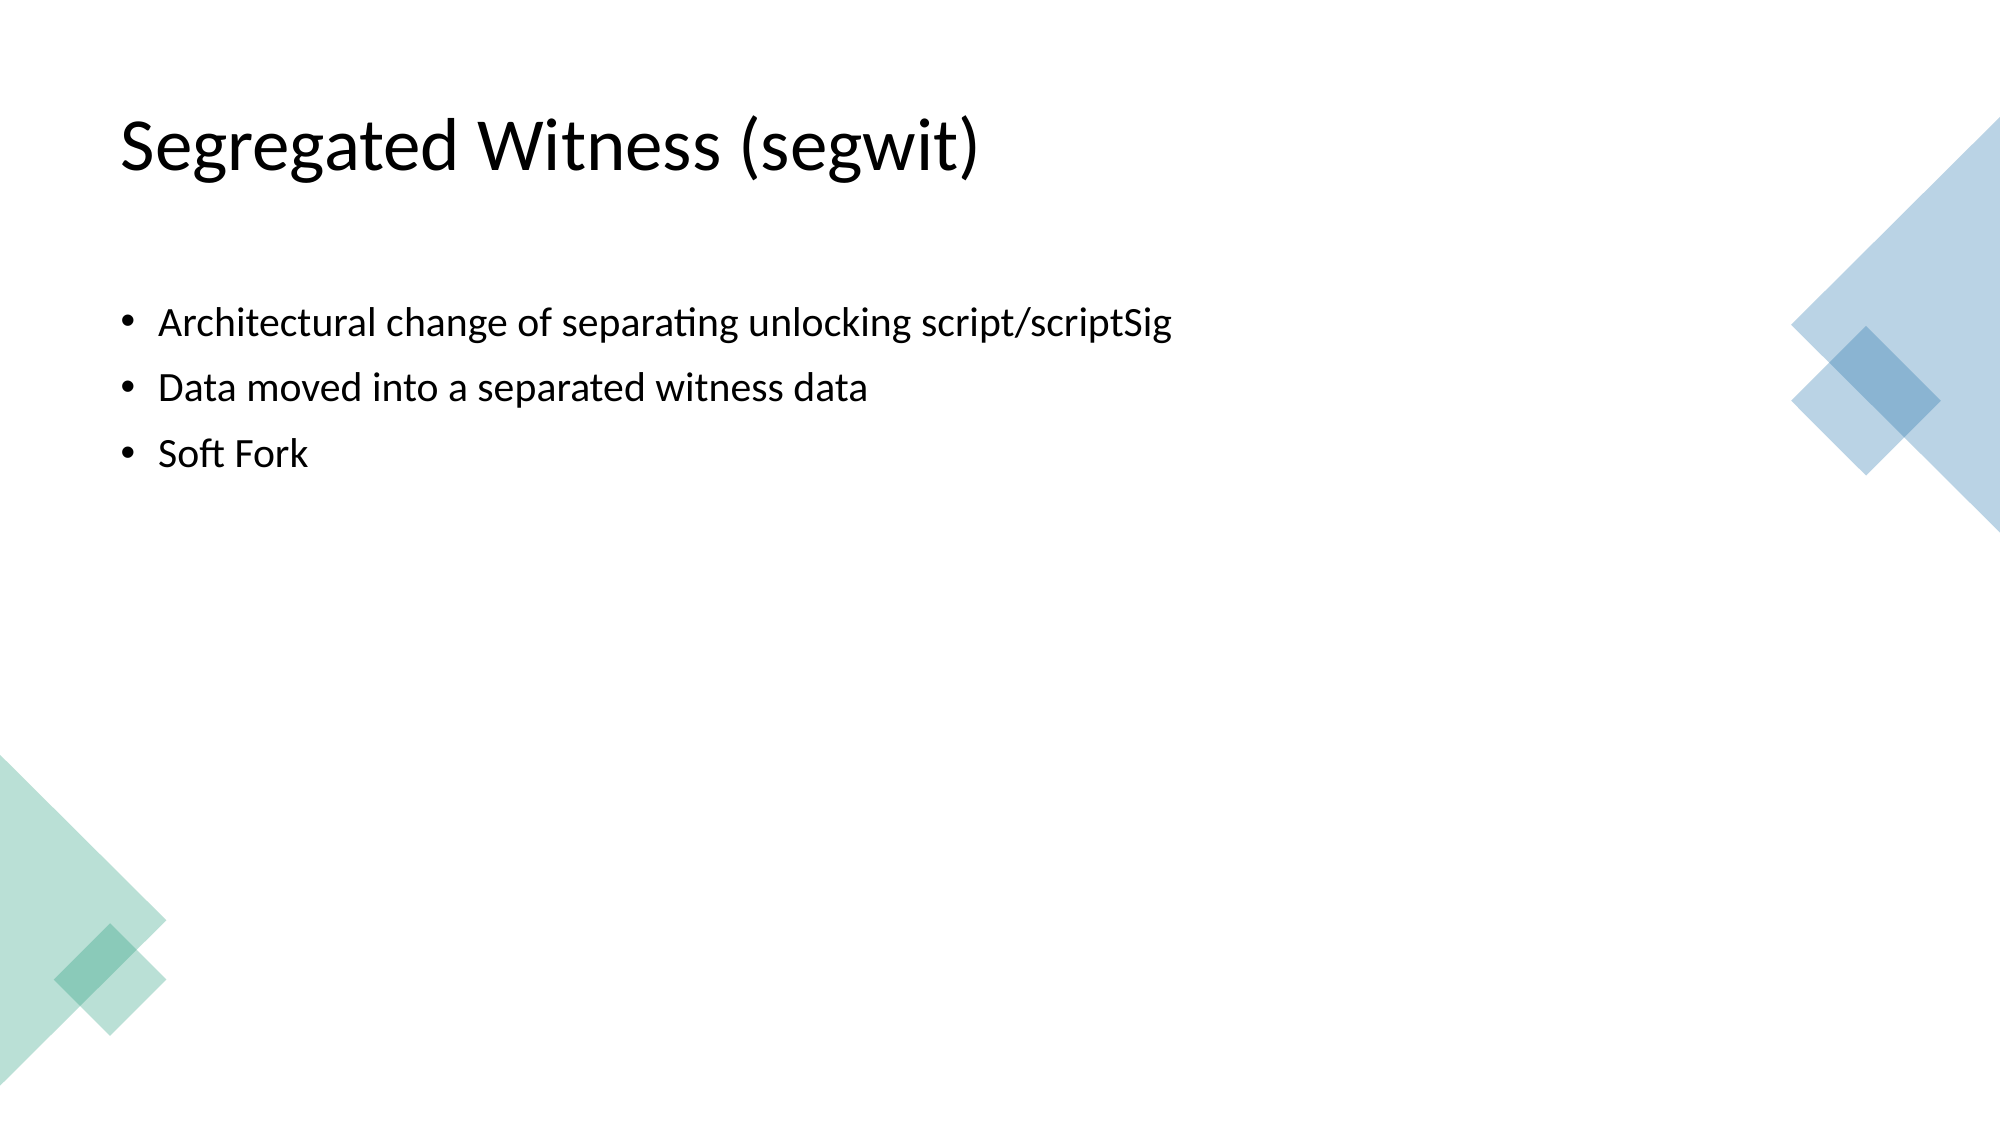

# Segregated Witness (segwit)

Architectural change of separating unlocking script/scriptSig
Data moved into a separated witness data
Soft Fork